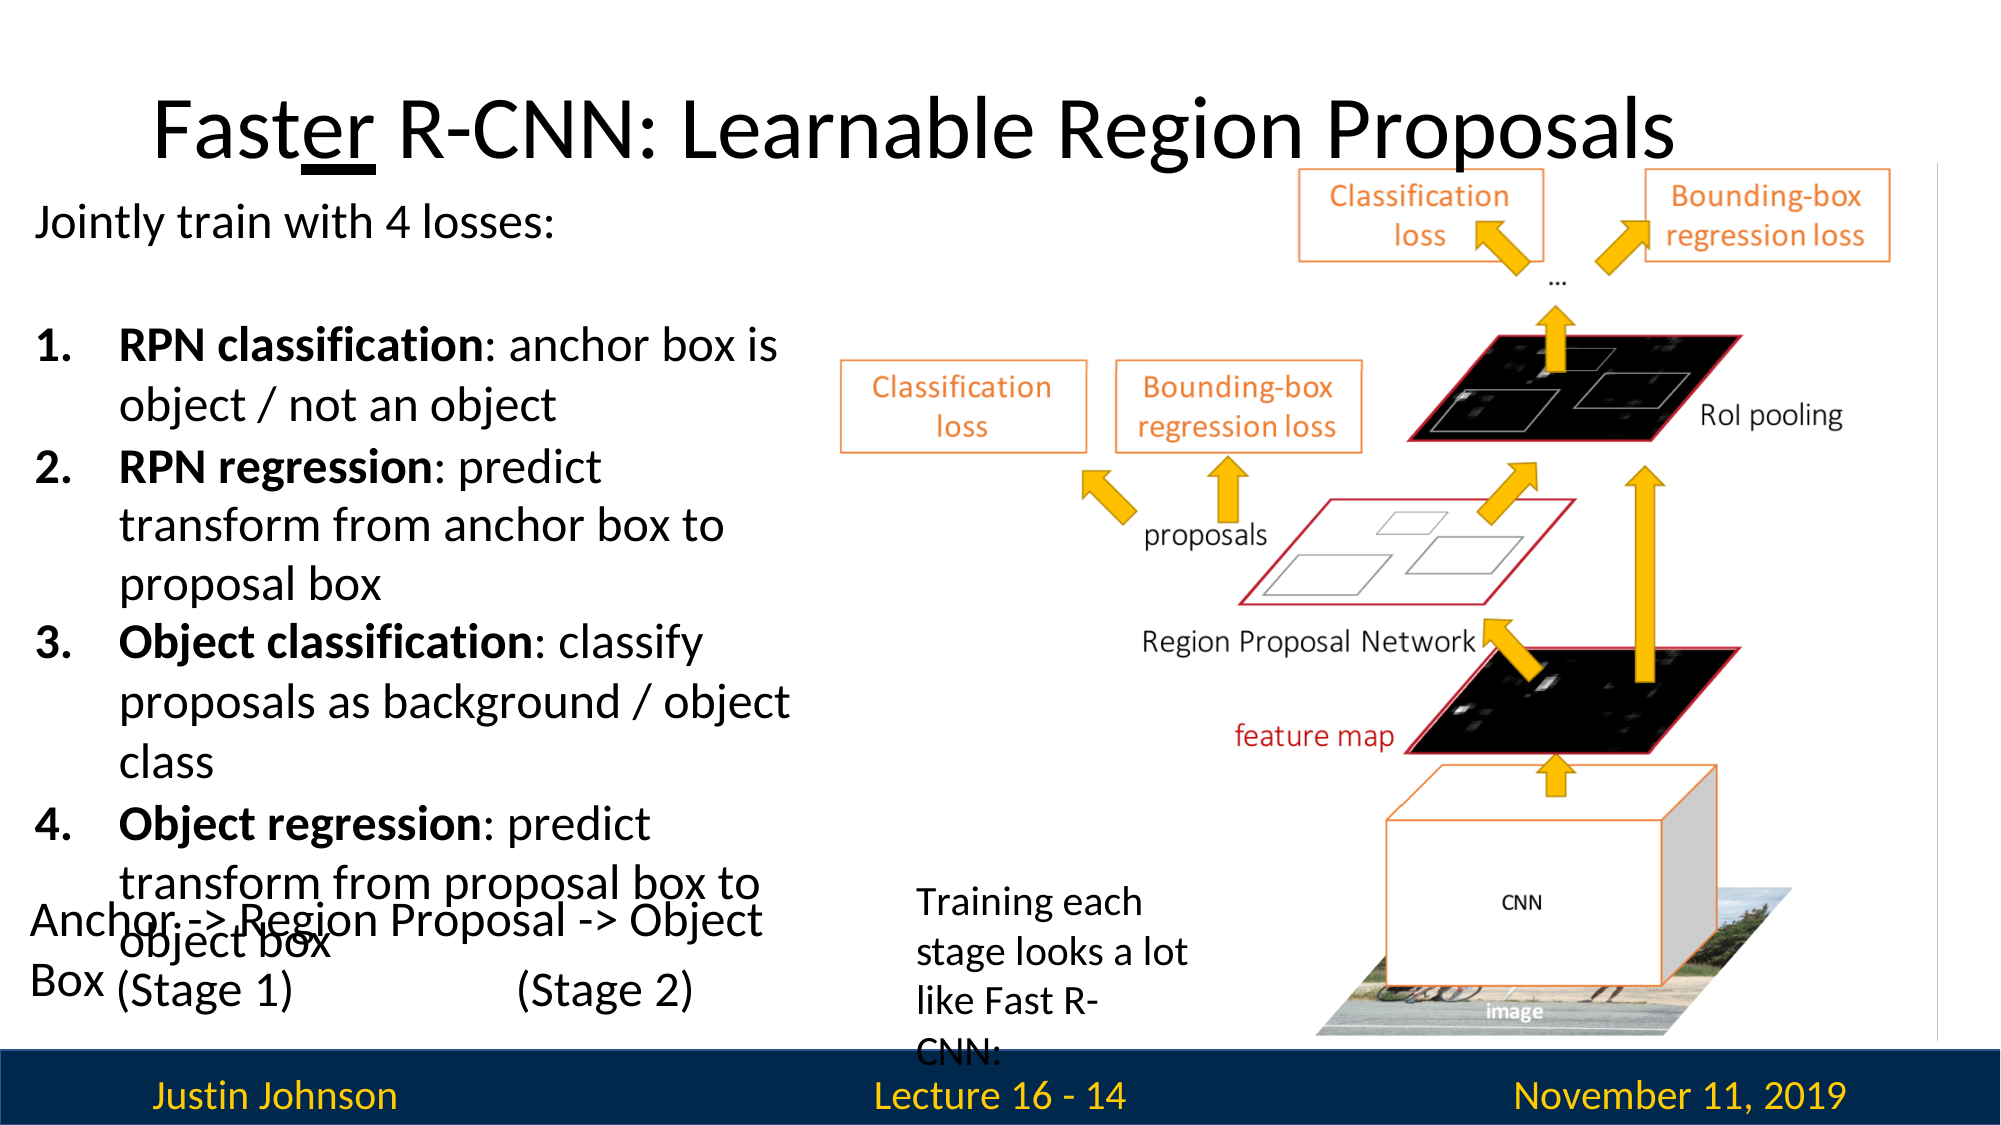

# Faster R-CNN: Learnable Region Proposals

Jointly train with 4 losses:

RPN classification: anchor box is object / not an object
RPN regression: predict transform from anchor box to proposal box
Object classification: classify
proposals as background / object class
Object regression: predict transform from proposal box to object box
Training each stage looks a lot
Anchor -> Region Proposal -> Object Box
(Stage 1)
(Stage 2)
like Fast R-CNN:
Justin Johnson
November 11, 2019
Lecture 16 - 14